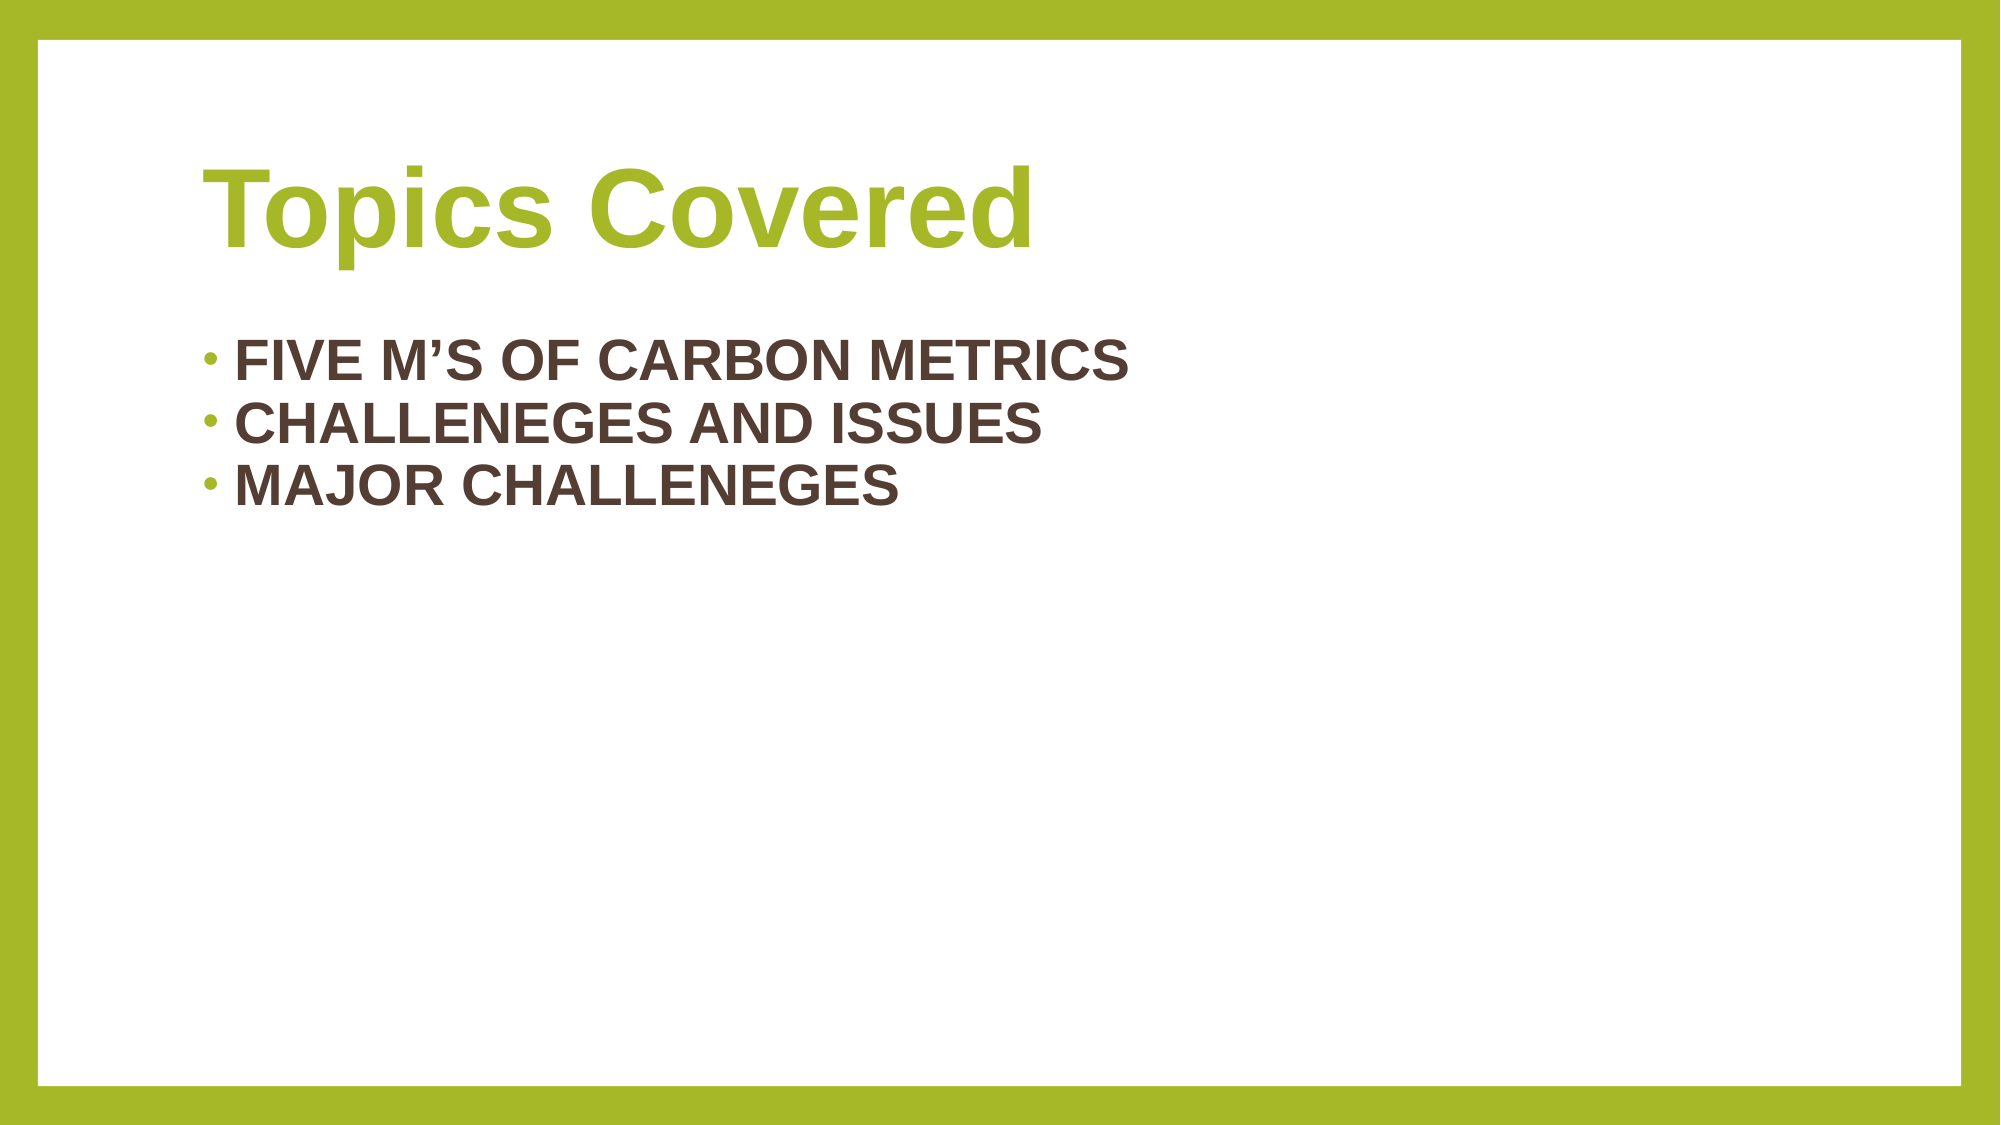

# Topics Covered
 FIVE M’S OF CARBON METRICS
 CHALLENEGES AND ISSUES
 MAJOR CHALLENEGES